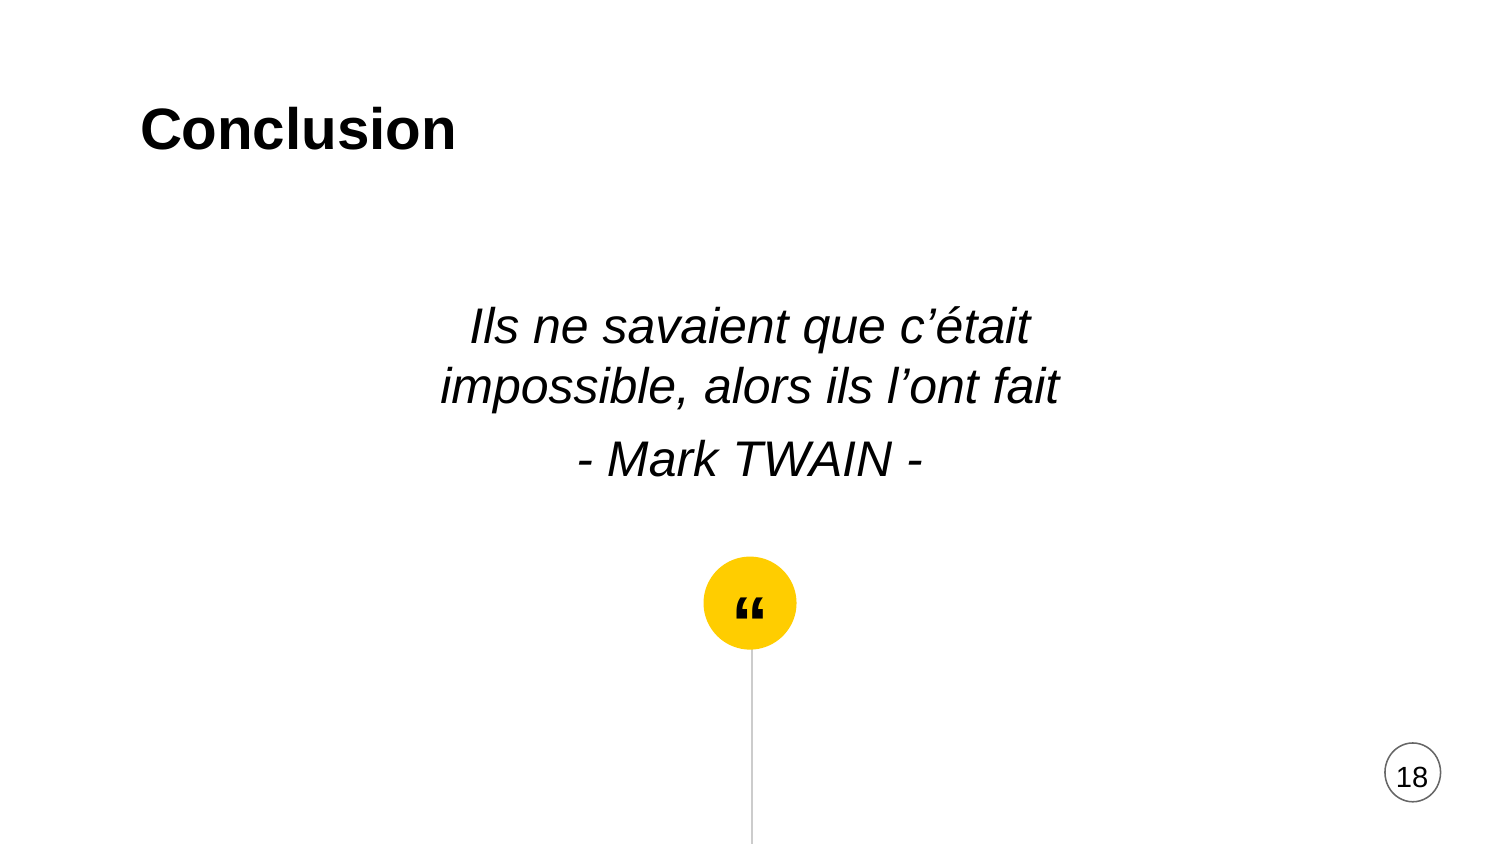

Conclusion
Ils ne savaient que c’était impossible, alors ils l’ont fait
- Mark TWAIN -
18